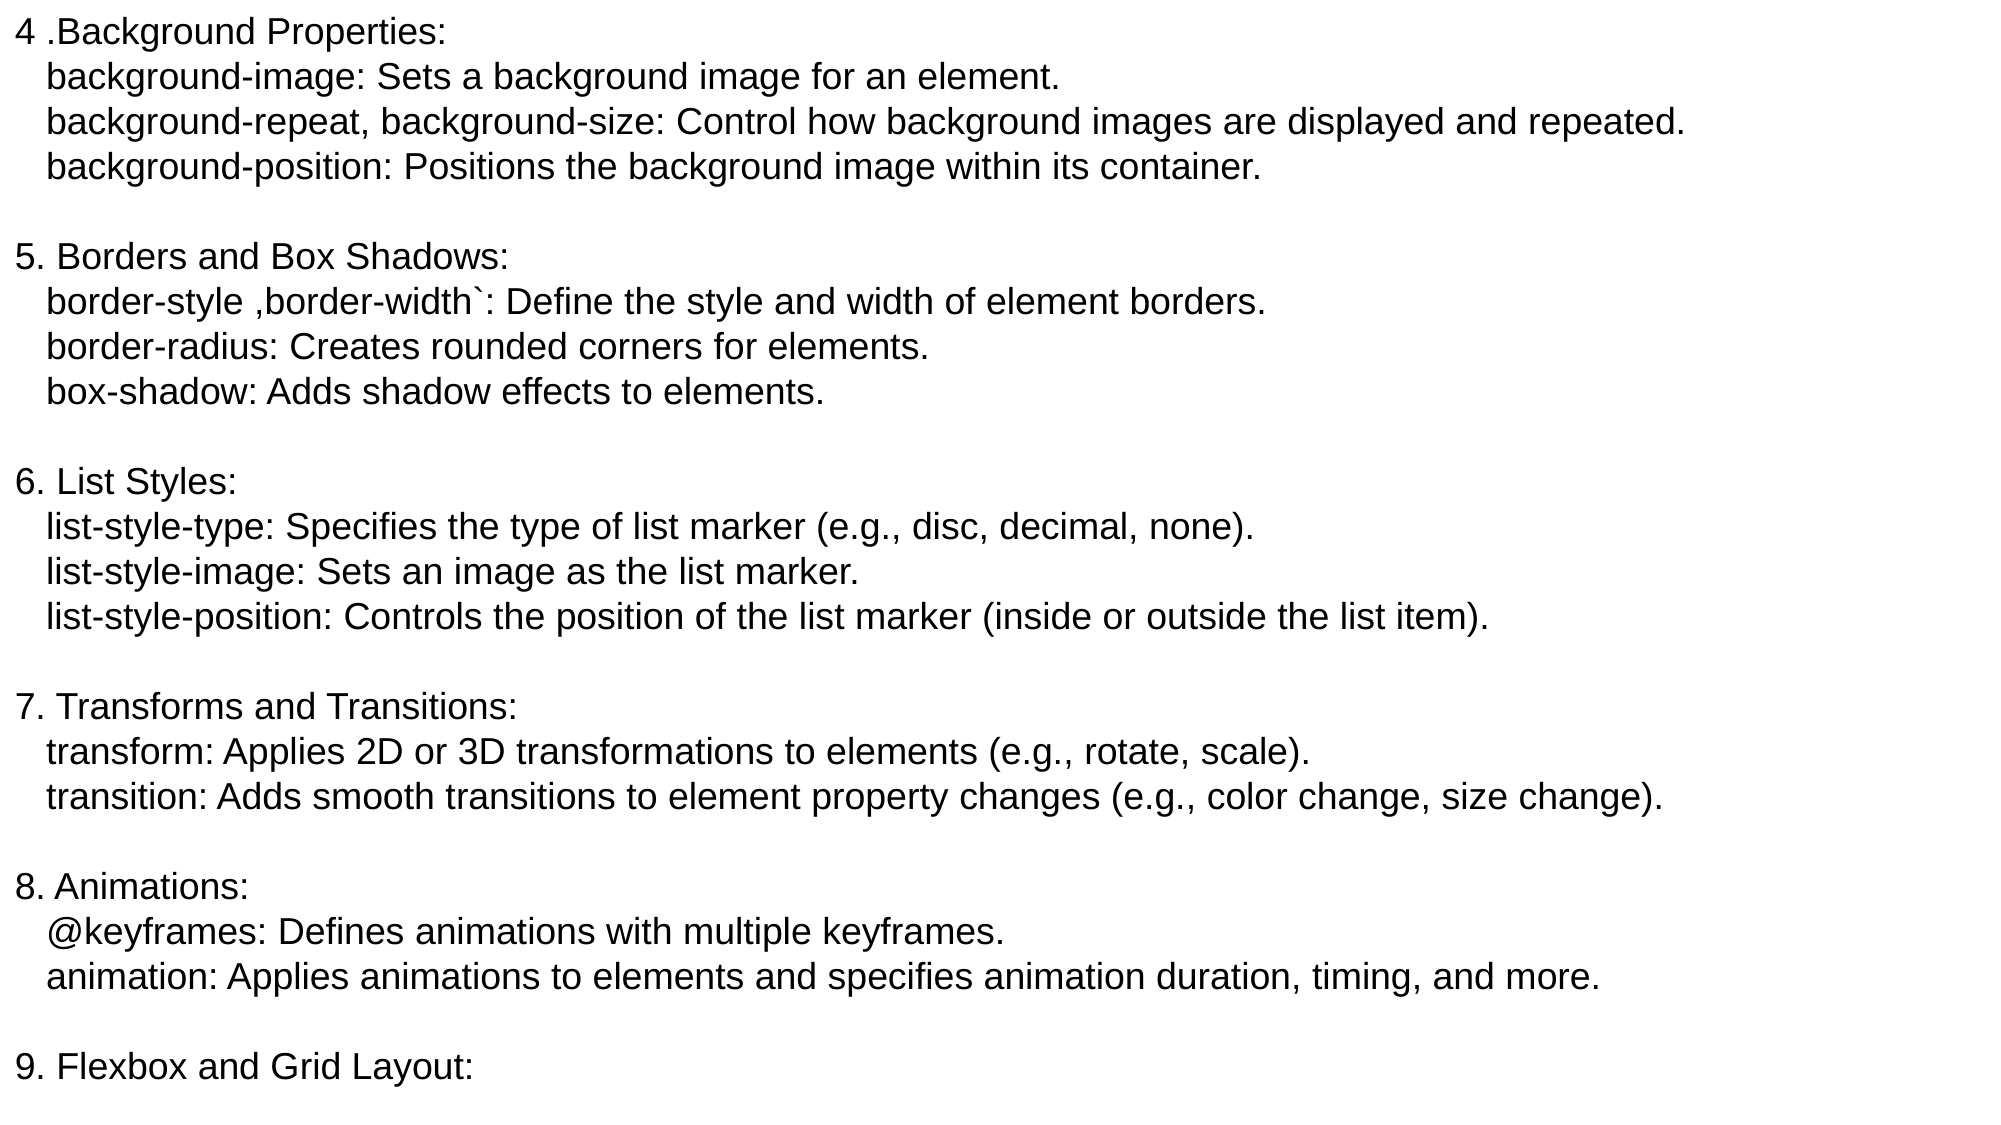

4 .Background Properties:
   background-image: Sets a background image for an element.
   background-repeat, background-size: Control how background images are displayed and repeated.
   background-position: Positions the background image within its container.

5. Borders and Box Shadows:
   border-style ,border-width`: Define the style and width of element borders.
   border-radius: Creates rounded corners for elements.
   box-shadow: Adds shadow effects to elements.

6. List Styles:
   list-style-type: Specifies the type of list marker (e.g., disc, decimal, none).
   list-style-image: Sets an image as the list marker.
   list-style-position: Controls the position of the list marker (inside or outside the list item).

7. Transforms and Transitions:
   transform: Applies 2D or 3D transformations to elements (e.g., rotate, scale).
   transition: Adds smooth transitions to element property changes (e.g., color change, size change).

8. Animations:
   @keyframes: Defines animations with multiple keyframes.
   animation: Applies animations to elements and specifies animation duration, timing, and more.

9. Flexbox and Grid Layout: